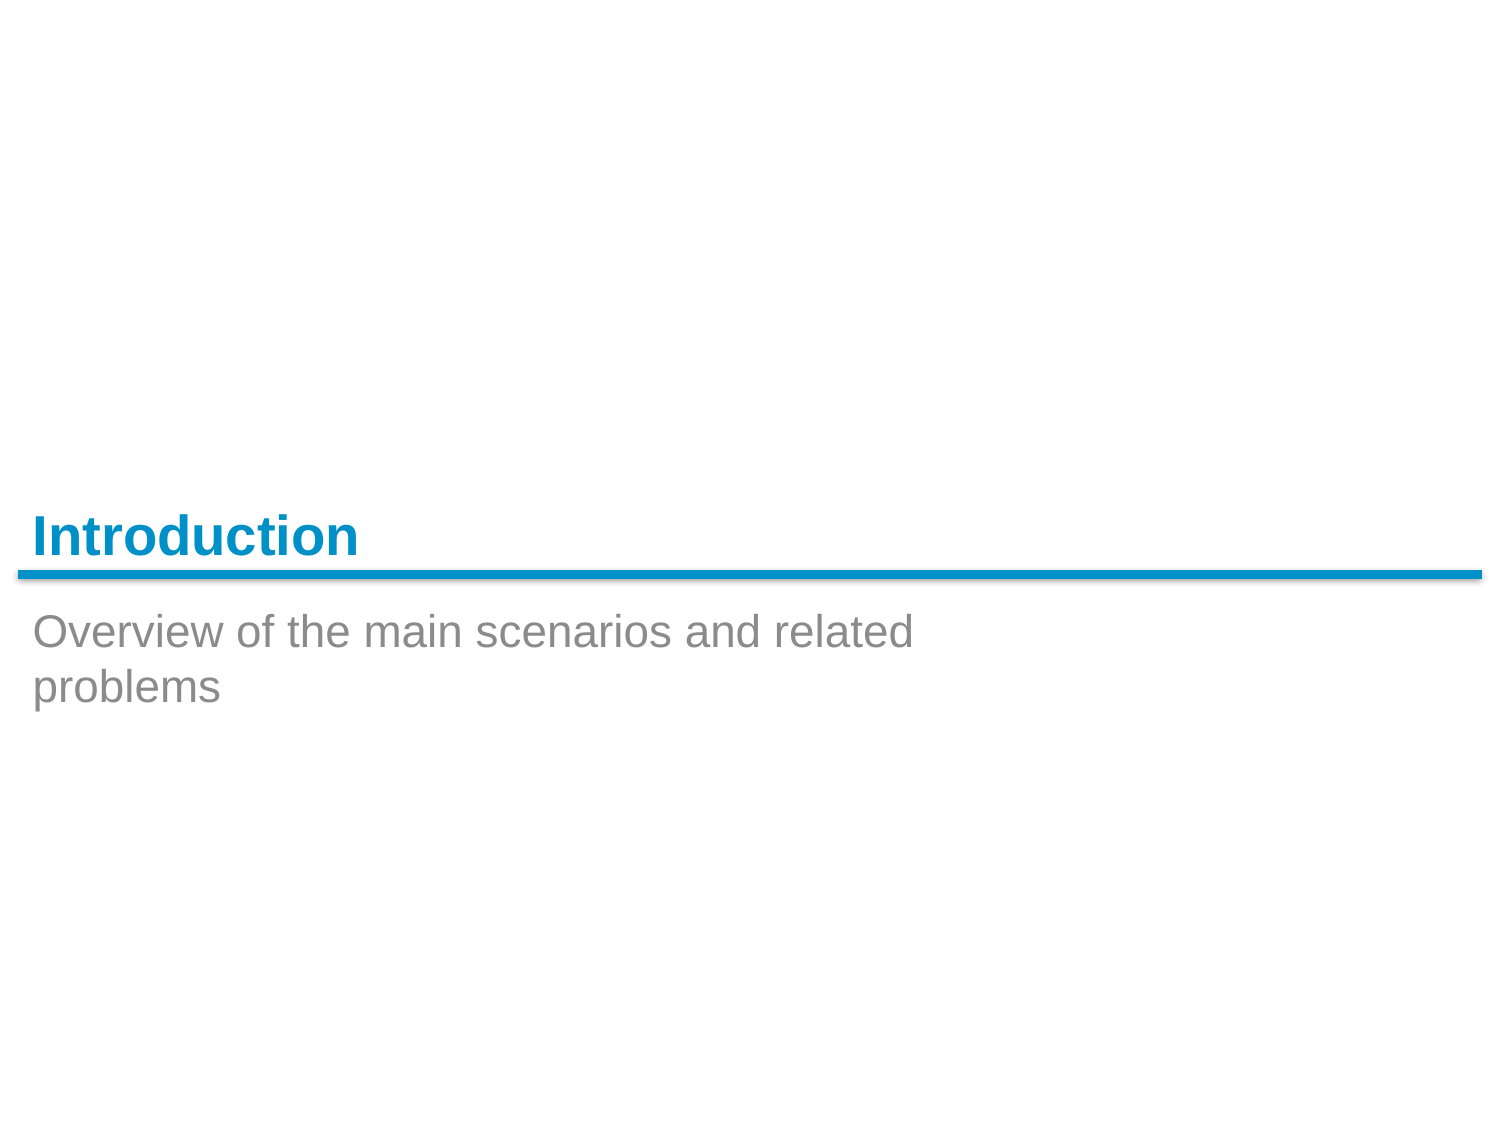

# Introduction
Overview of the main scenarios and related problems